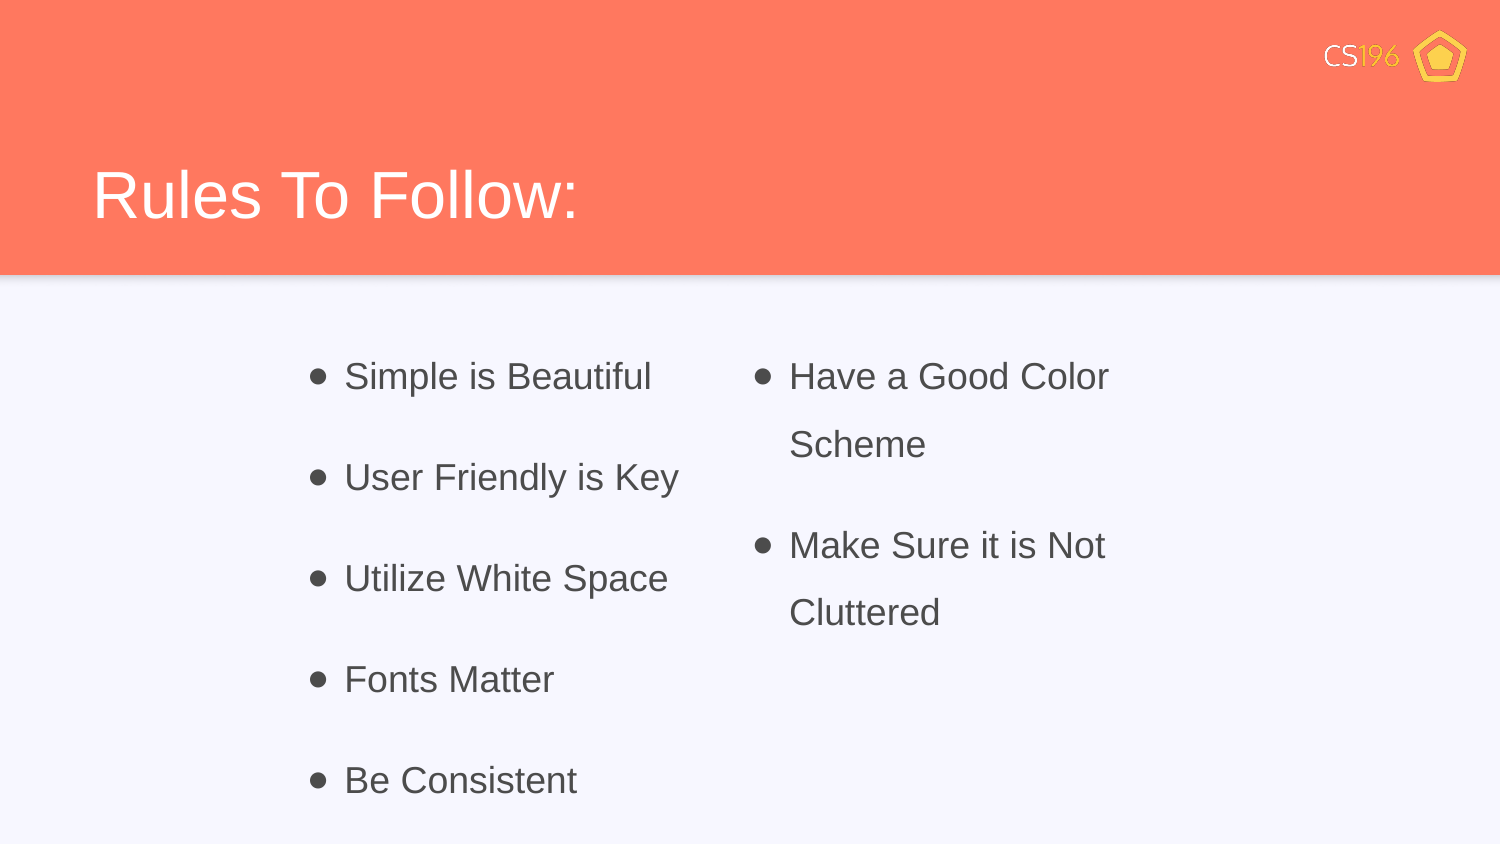

# Rules To Follow:
Simple is Beautiful
User Friendly is Key
Utilize White Space
Fonts Matter
Be Consistent

Have a Good Color Scheme
Make Sure it is Not Cluttered